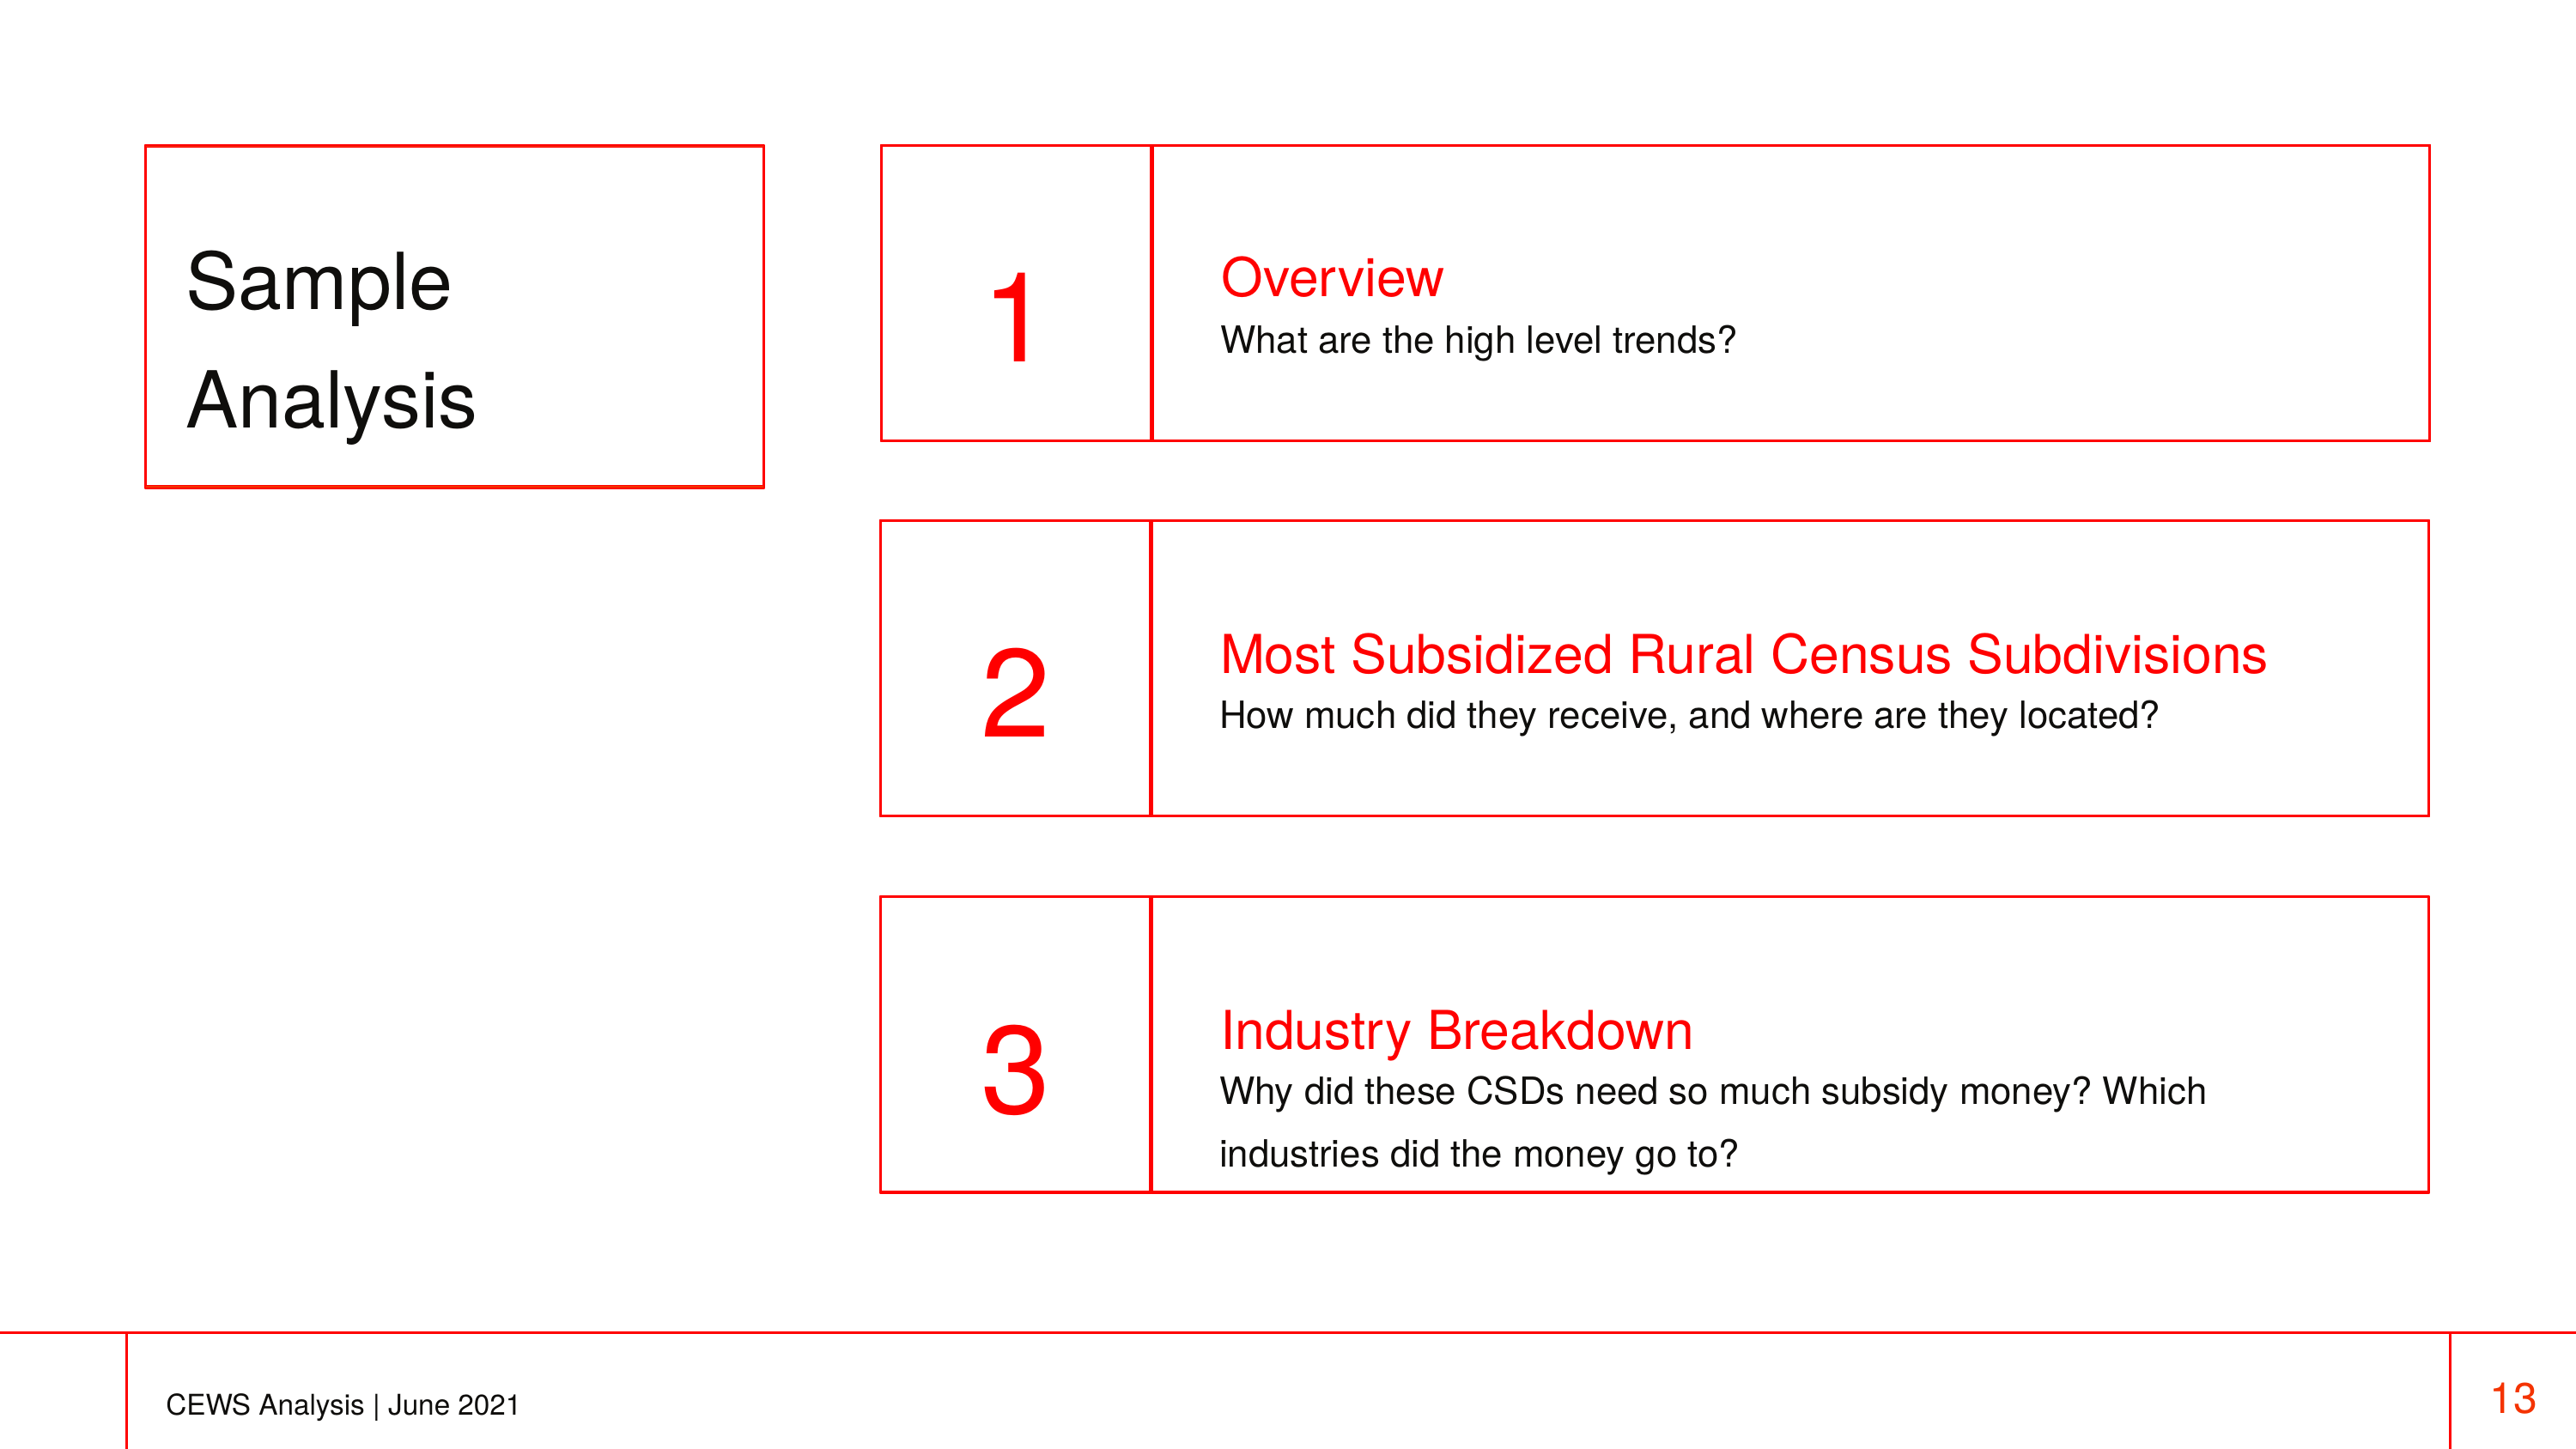

Sample Analysis

Overview
1
What are the high level trends?

Most Subsidized Rural Census Subdivisions
2
How much did they receive, and where are they located?

Industry Breakdown
3
Why did these CSDs need so much subsidy money? Which industries did the money go to?

CEWS Analysis | June 2021
13